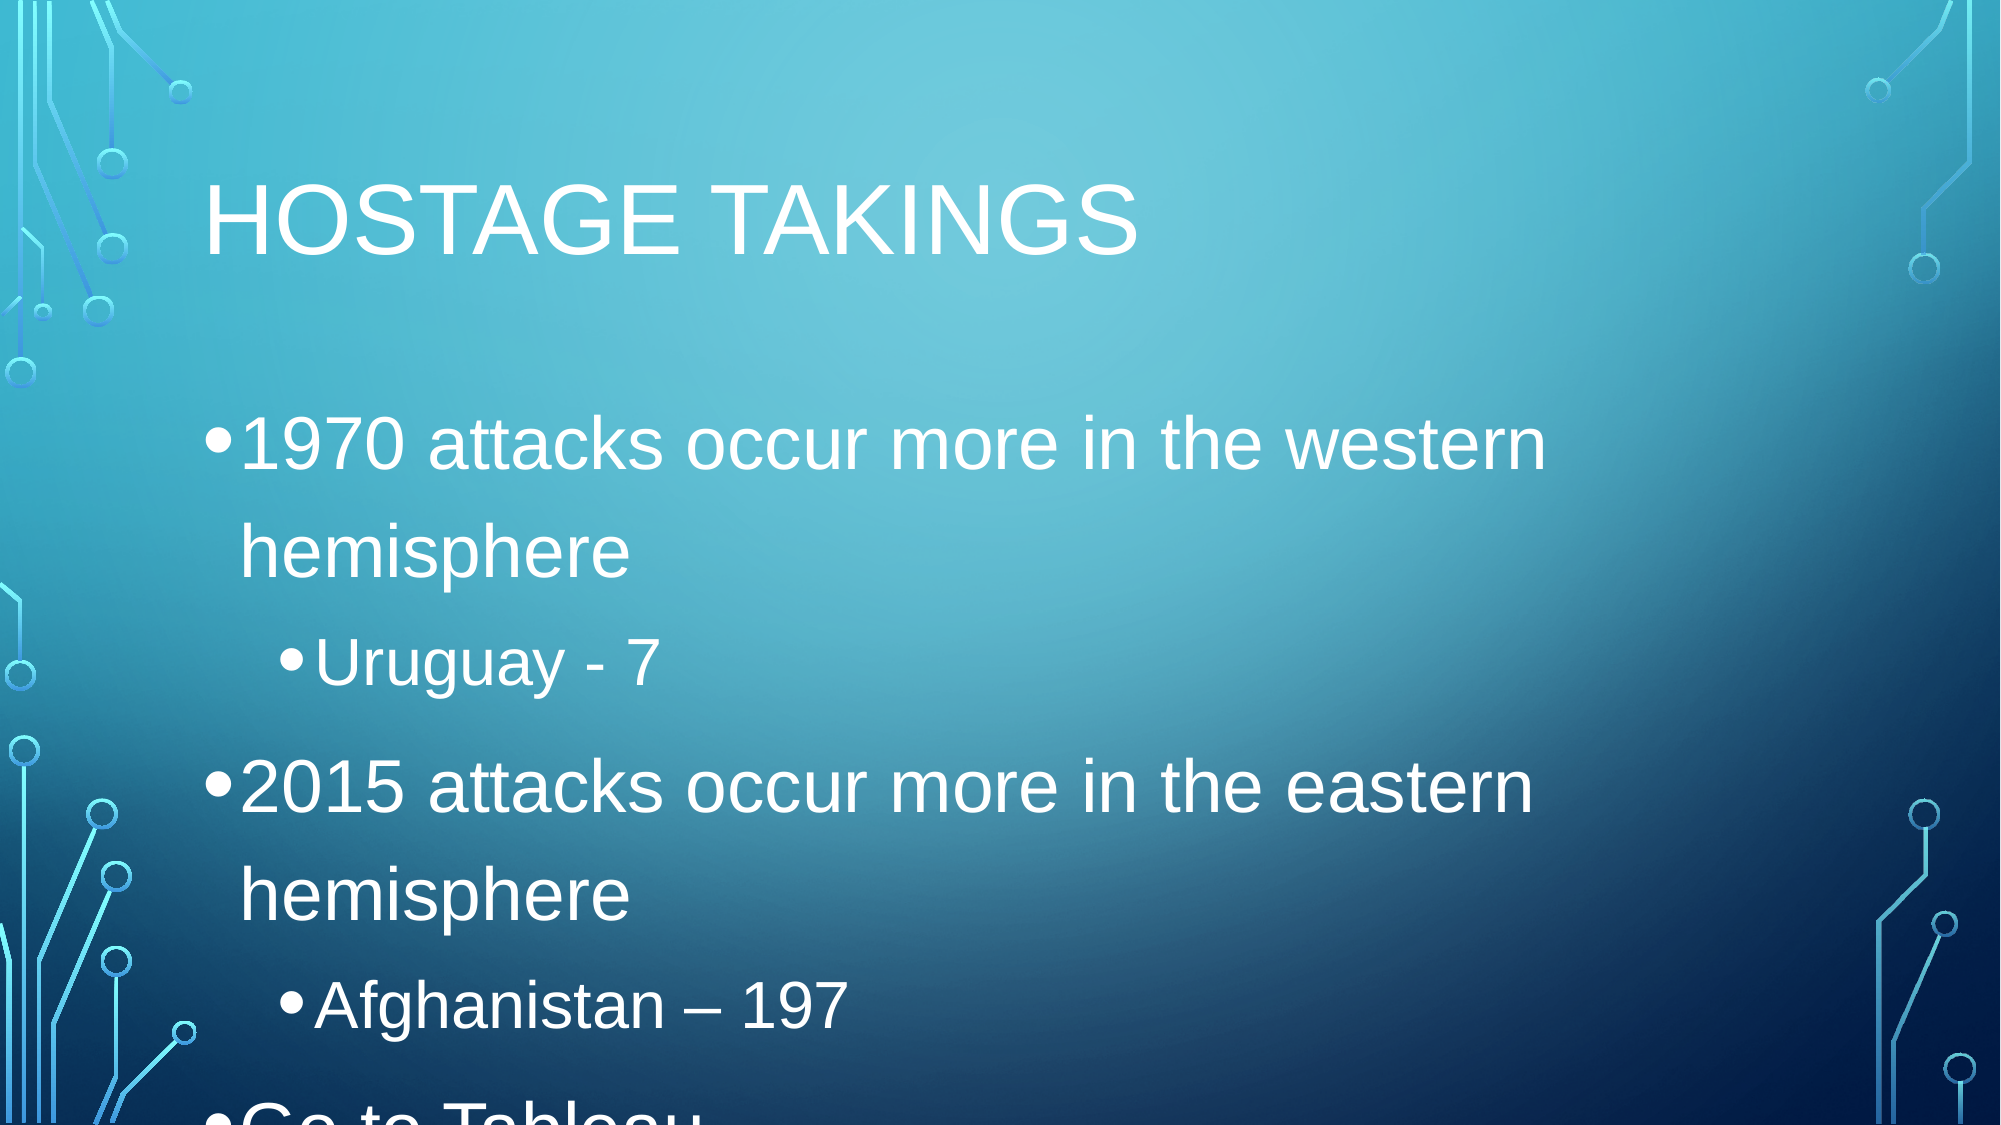

# Hostage takings
1970 attacks occur more in the western hemisphere
Uruguay - 7
2015 attacks occur more in the eastern hemisphere
Afghanistan – 197
Go to Tableau